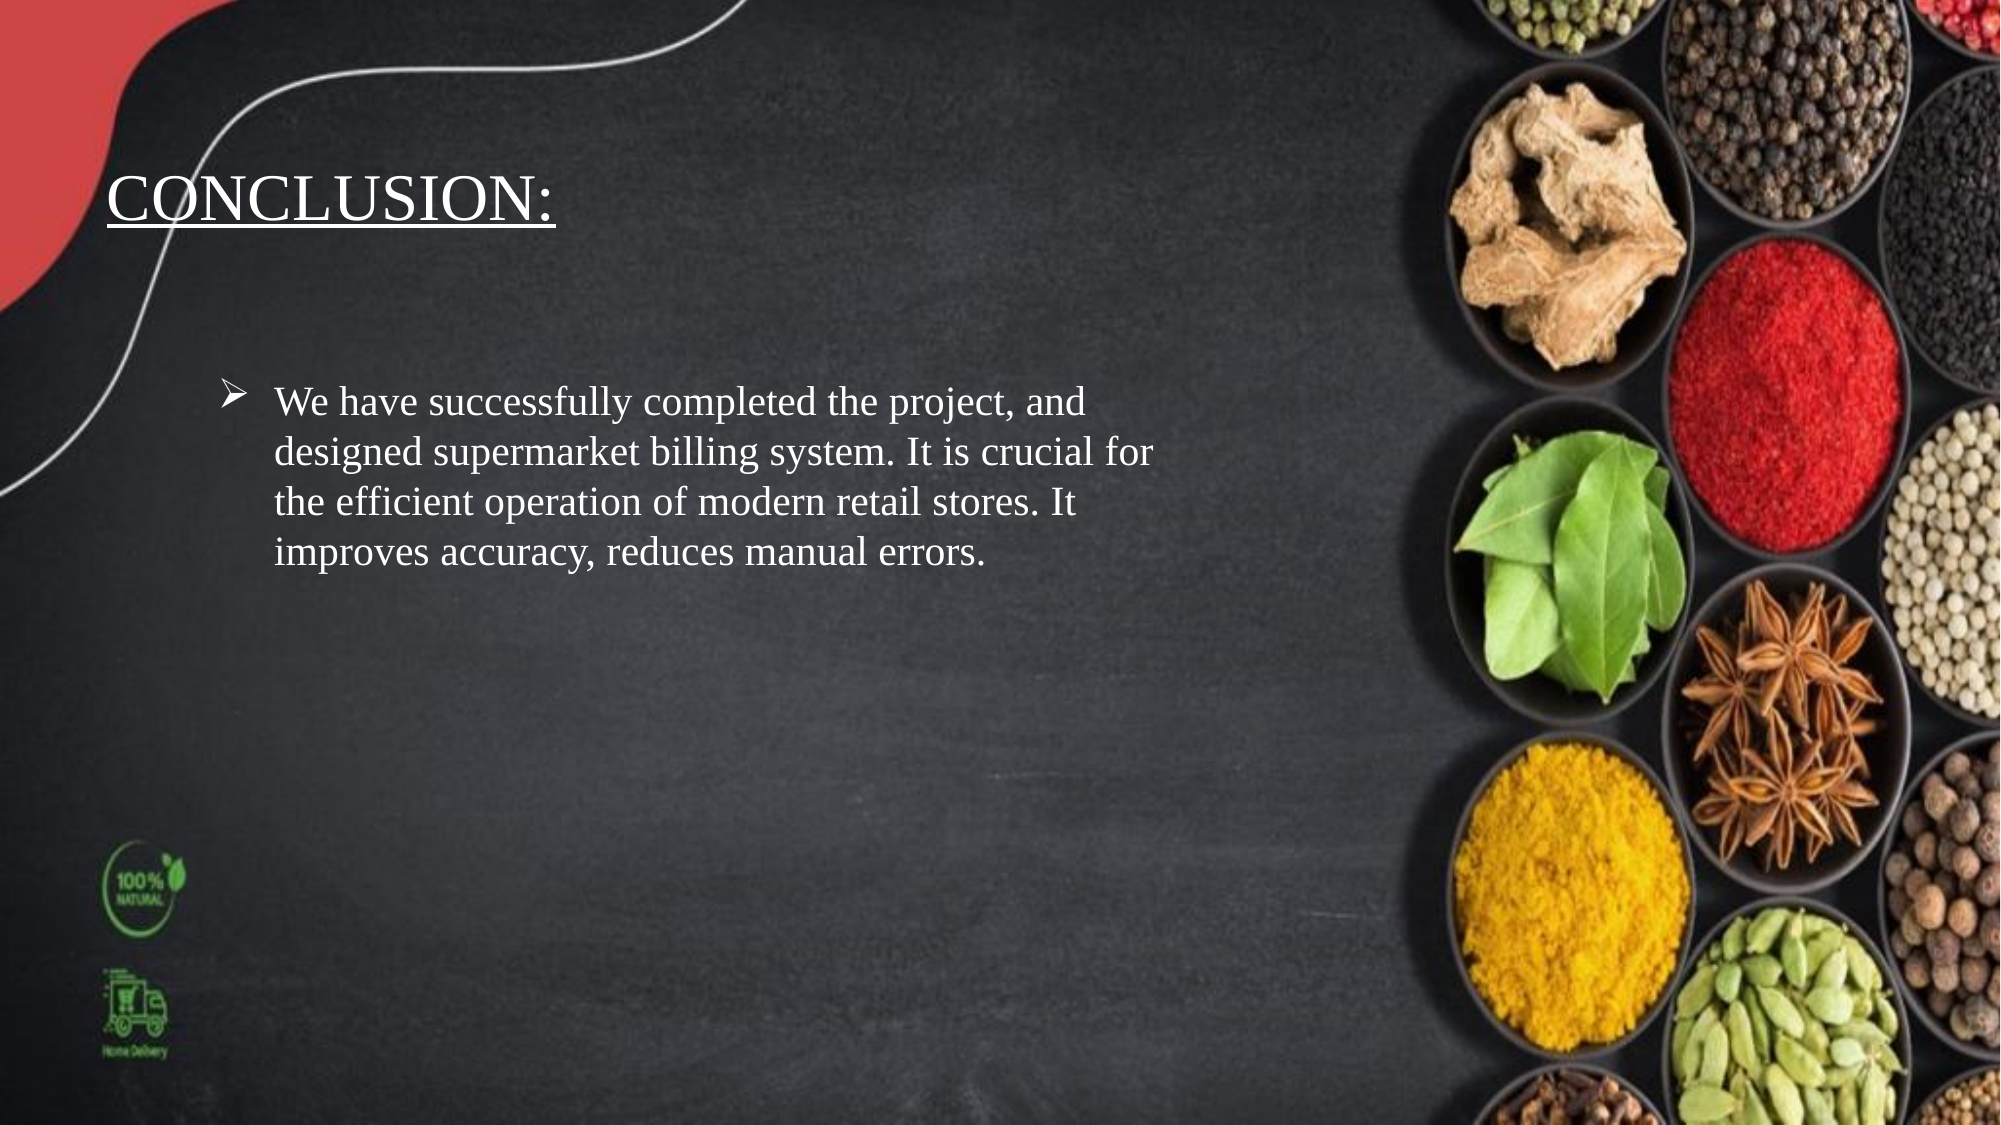

CONCLUSION:
We have successfully completed the project, and designed supermarket billing system. It is crucial for the efficient operation of modern retail stores. It improves accuracy, reduces manual errors.